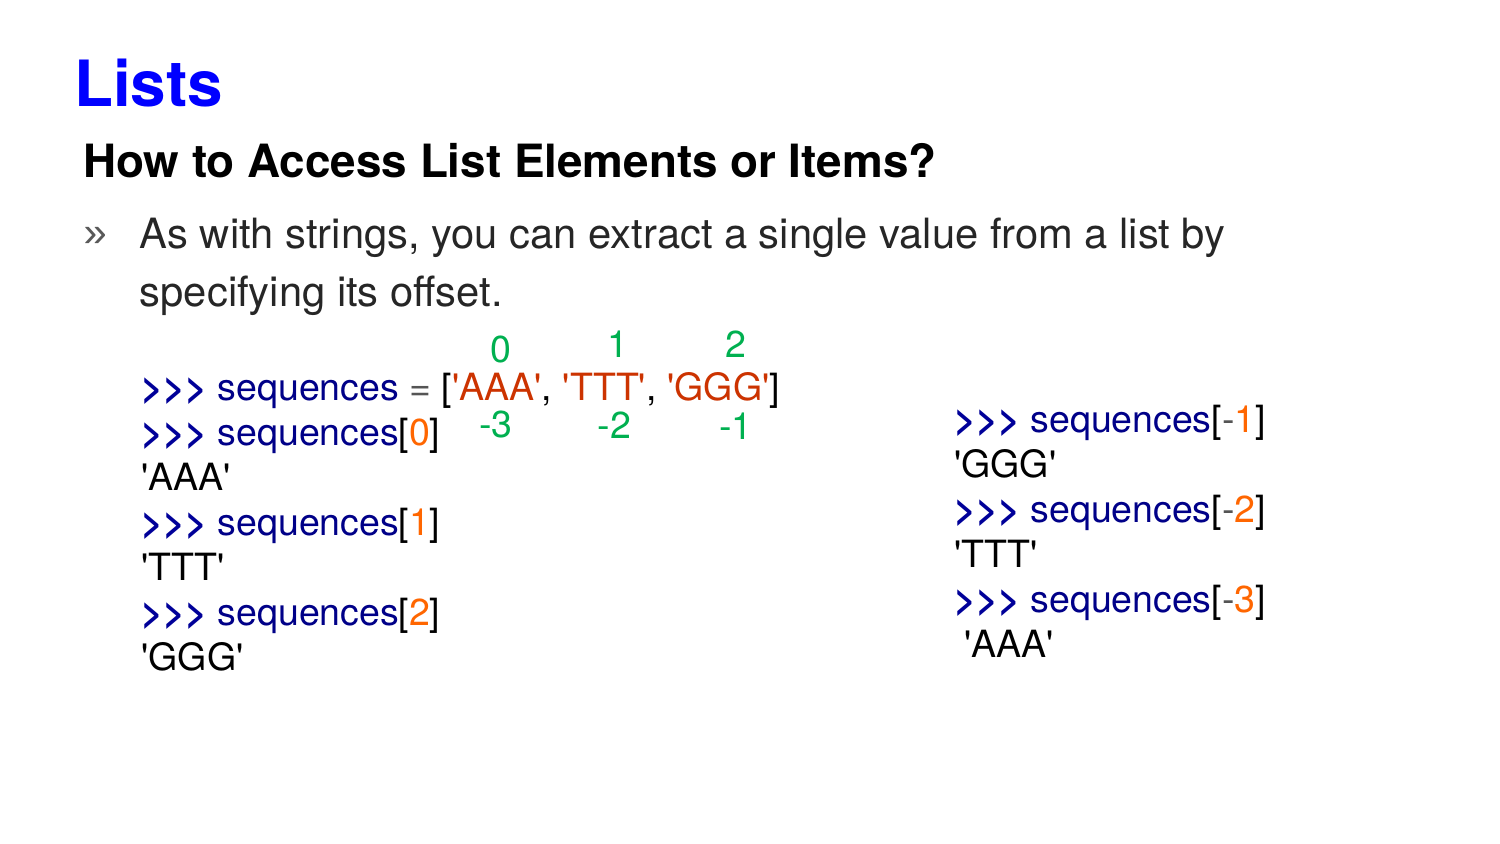

Lists
How to Access List Elements or Items?

As with strings, you can extract a single value from a list by specifying its offset.

1
2
0
>>> sequences = ['AAA', 'TTT', 'GGG']
>>> sequences[0]
'AAA'
>>> sequences[1]
'TTT'
>>> sequences[2]
'GGG'
-3
-2
>>> sequences[-1]
'GGG'
>>> sequences[-2]
'TTT'
>>> sequences[-3]
 'AAA'
-1